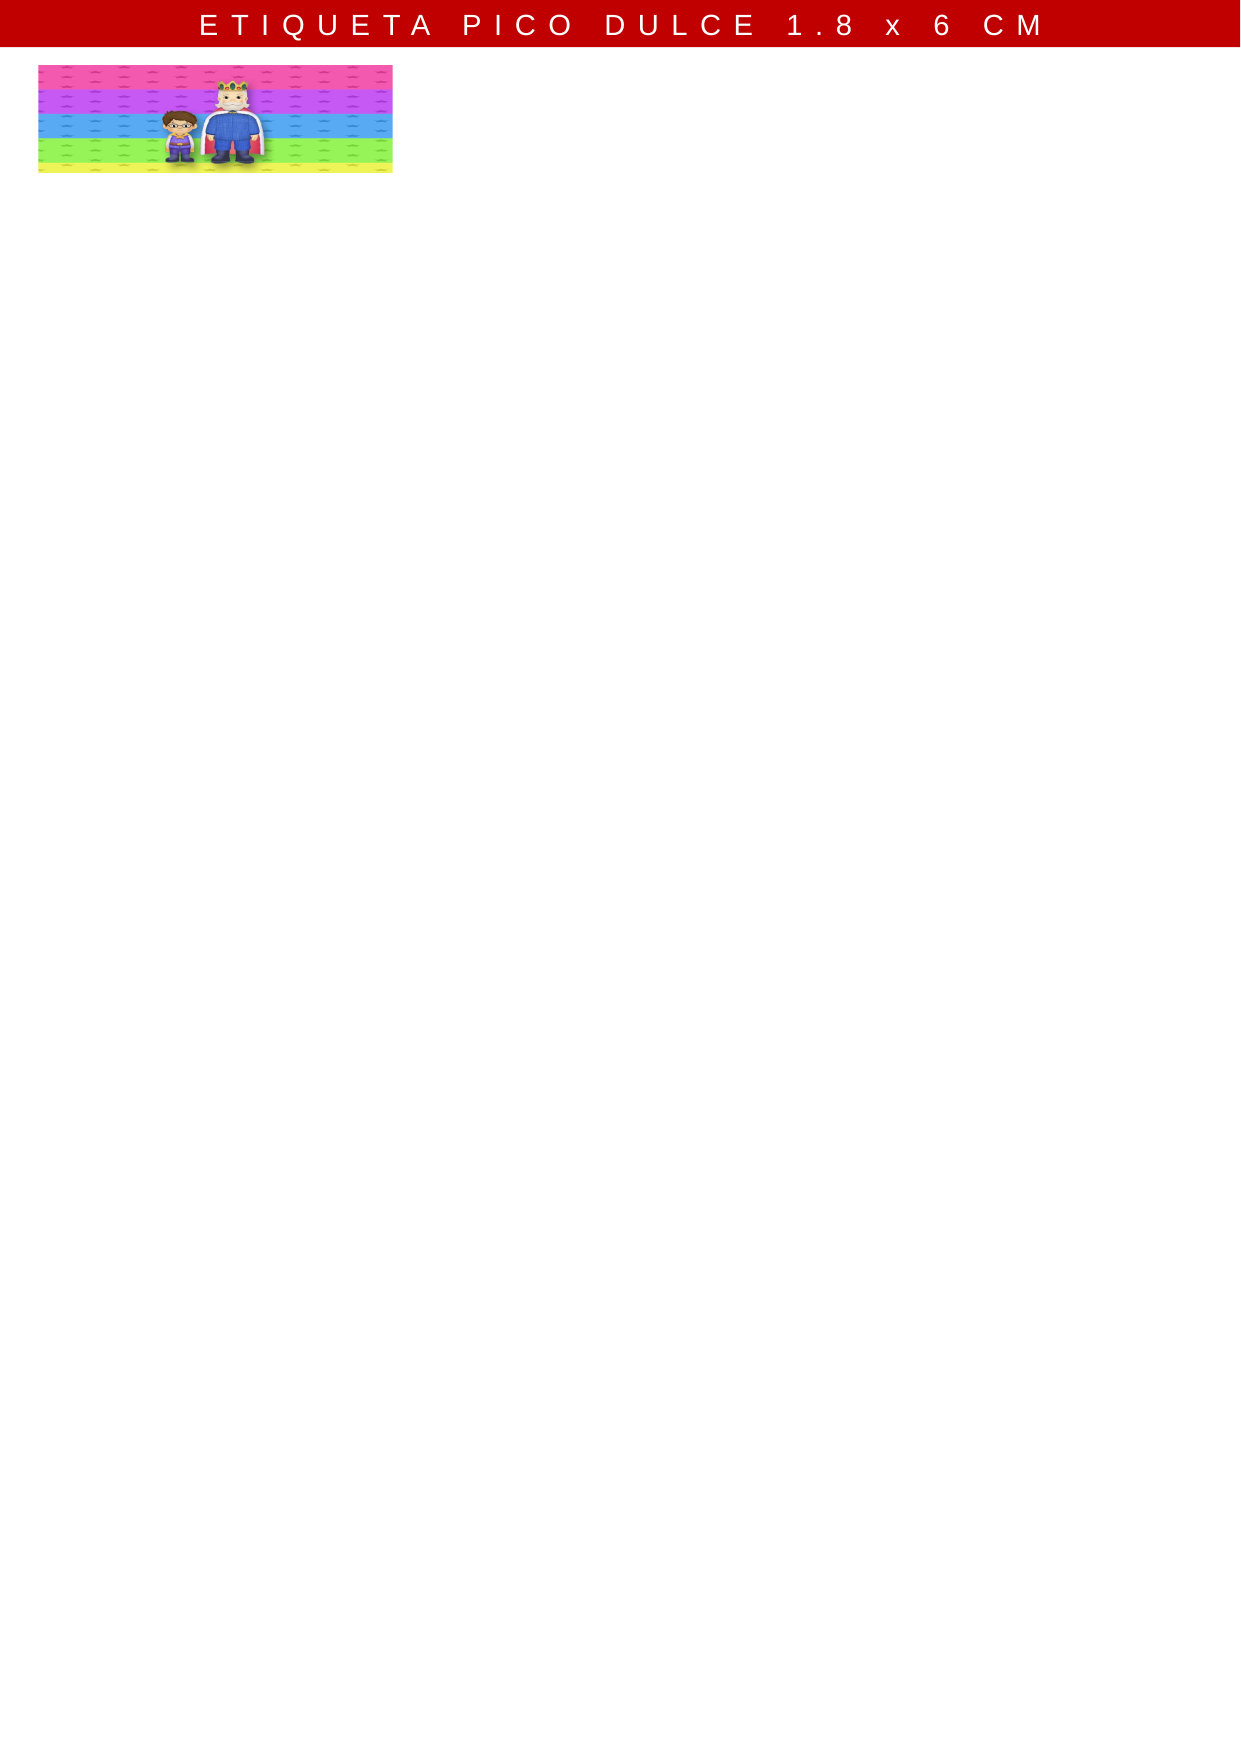

ETIQUETA PICO DULCE 1.8 x 6 CM